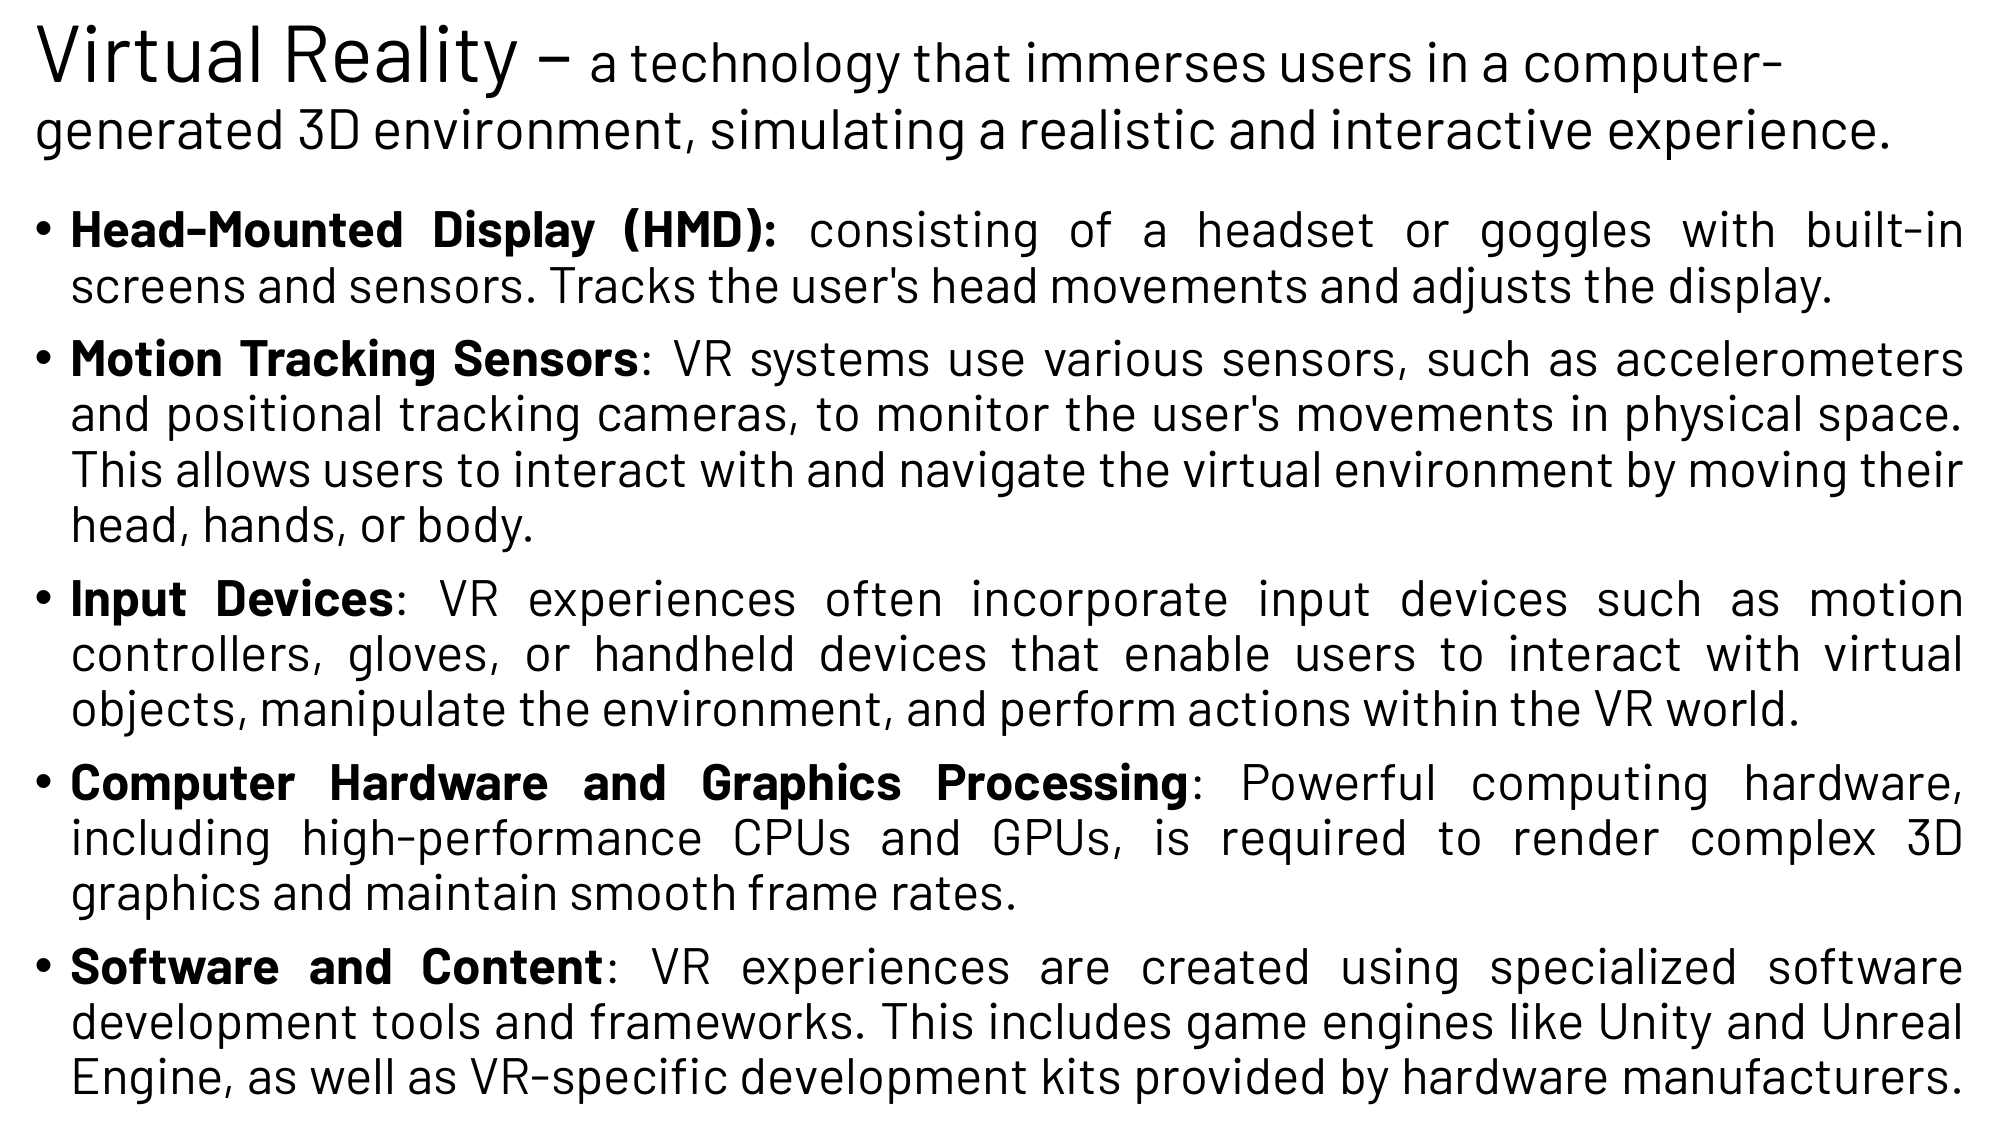

# Virtual Reality – a technology that immerses users in a computer-generated 3D environment, simulating a realistic and interactive experience.
Head-Mounted Display (HMD): consisting of a headset or goggles with built-in screens and sensors. Tracks the user's head movements and adjusts the display.
Motion Tracking Sensors: VR systems use various sensors, such as accelerometers and positional tracking cameras, to monitor the user's movements in physical space. This allows users to interact with and navigate the virtual environment by moving their head, hands, or body.
Input Devices: VR experiences often incorporate input devices such as motion controllers, gloves, or handheld devices that enable users to interact with virtual objects, manipulate the environment, and perform actions within the VR world.
Computer Hardware and Graphics Processing: Powerful computing hardware, including high-performance CPUs and GPUs, is required to render complex 3D graphics and maintain smooth frame rates.
Software and Content: VR experiences are created using specialized software development tools and frameworks. This includes game engines like Unity and Unreal Engine, as well as VR-specific development kits provided by hardware manufacturers.